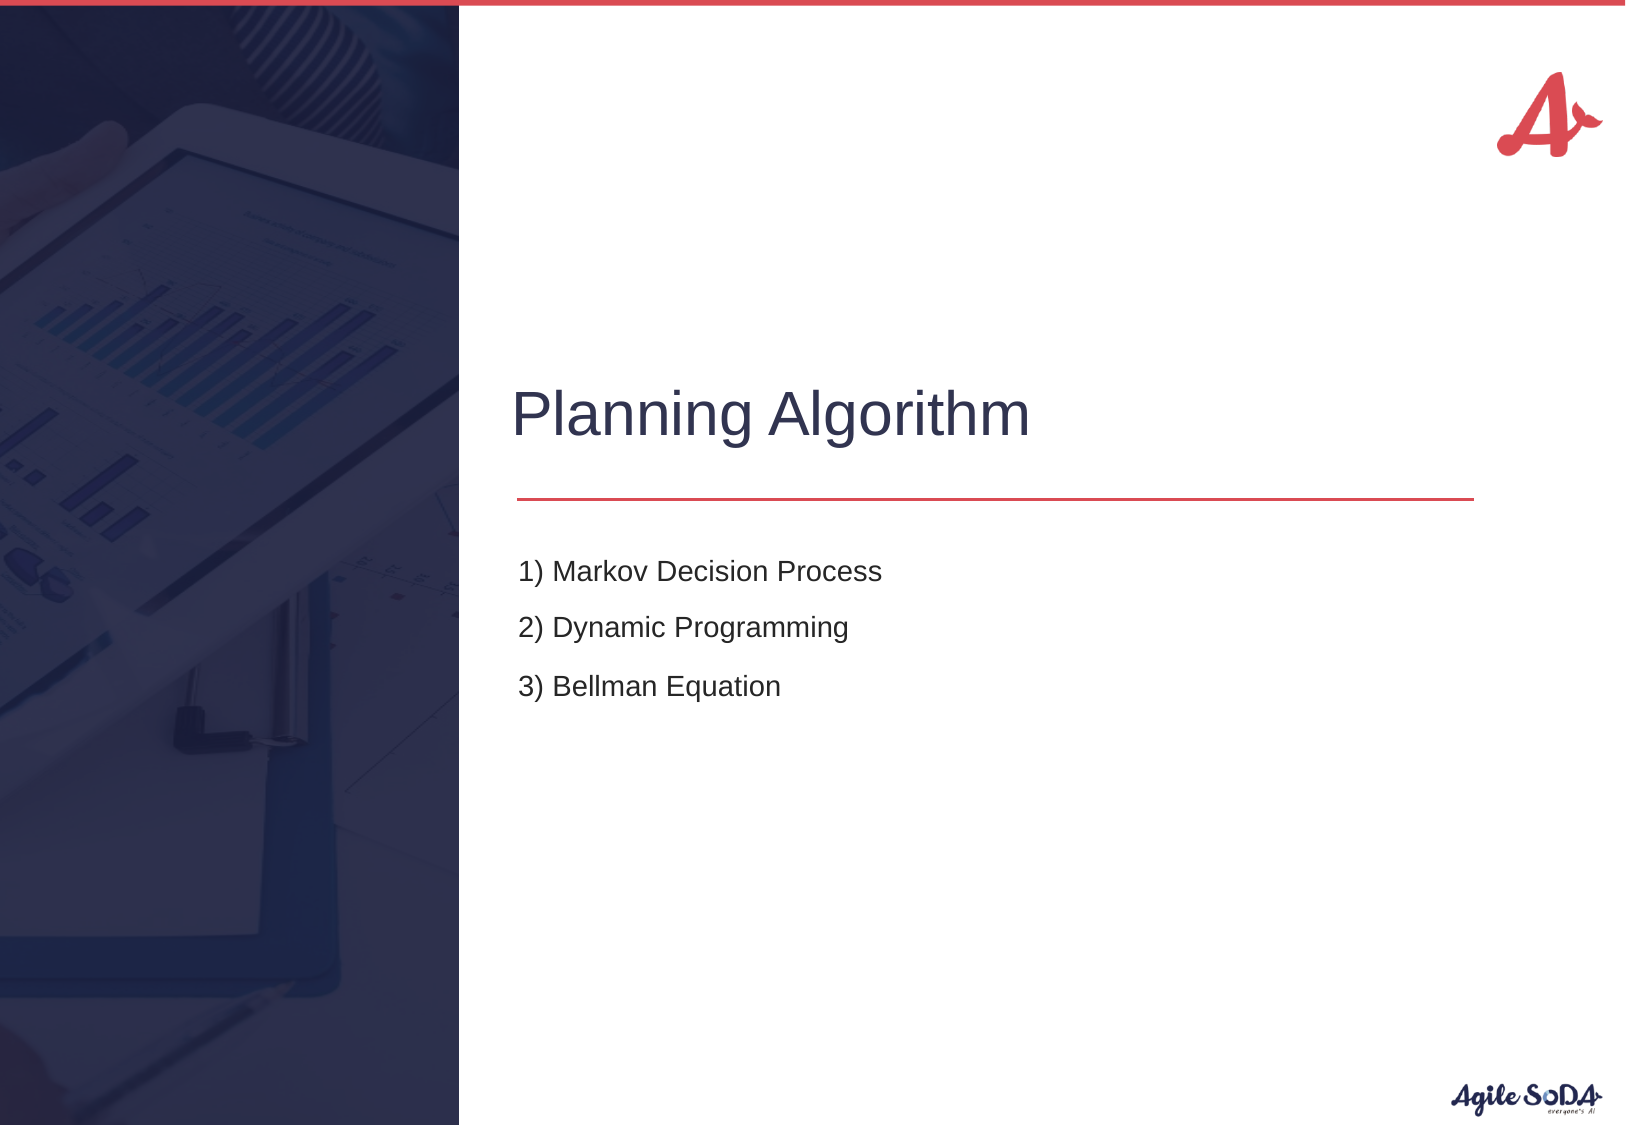

Planning Algorithm
1) Markov Decision Process
2) Dynamic Programming
3) Bellman Equation